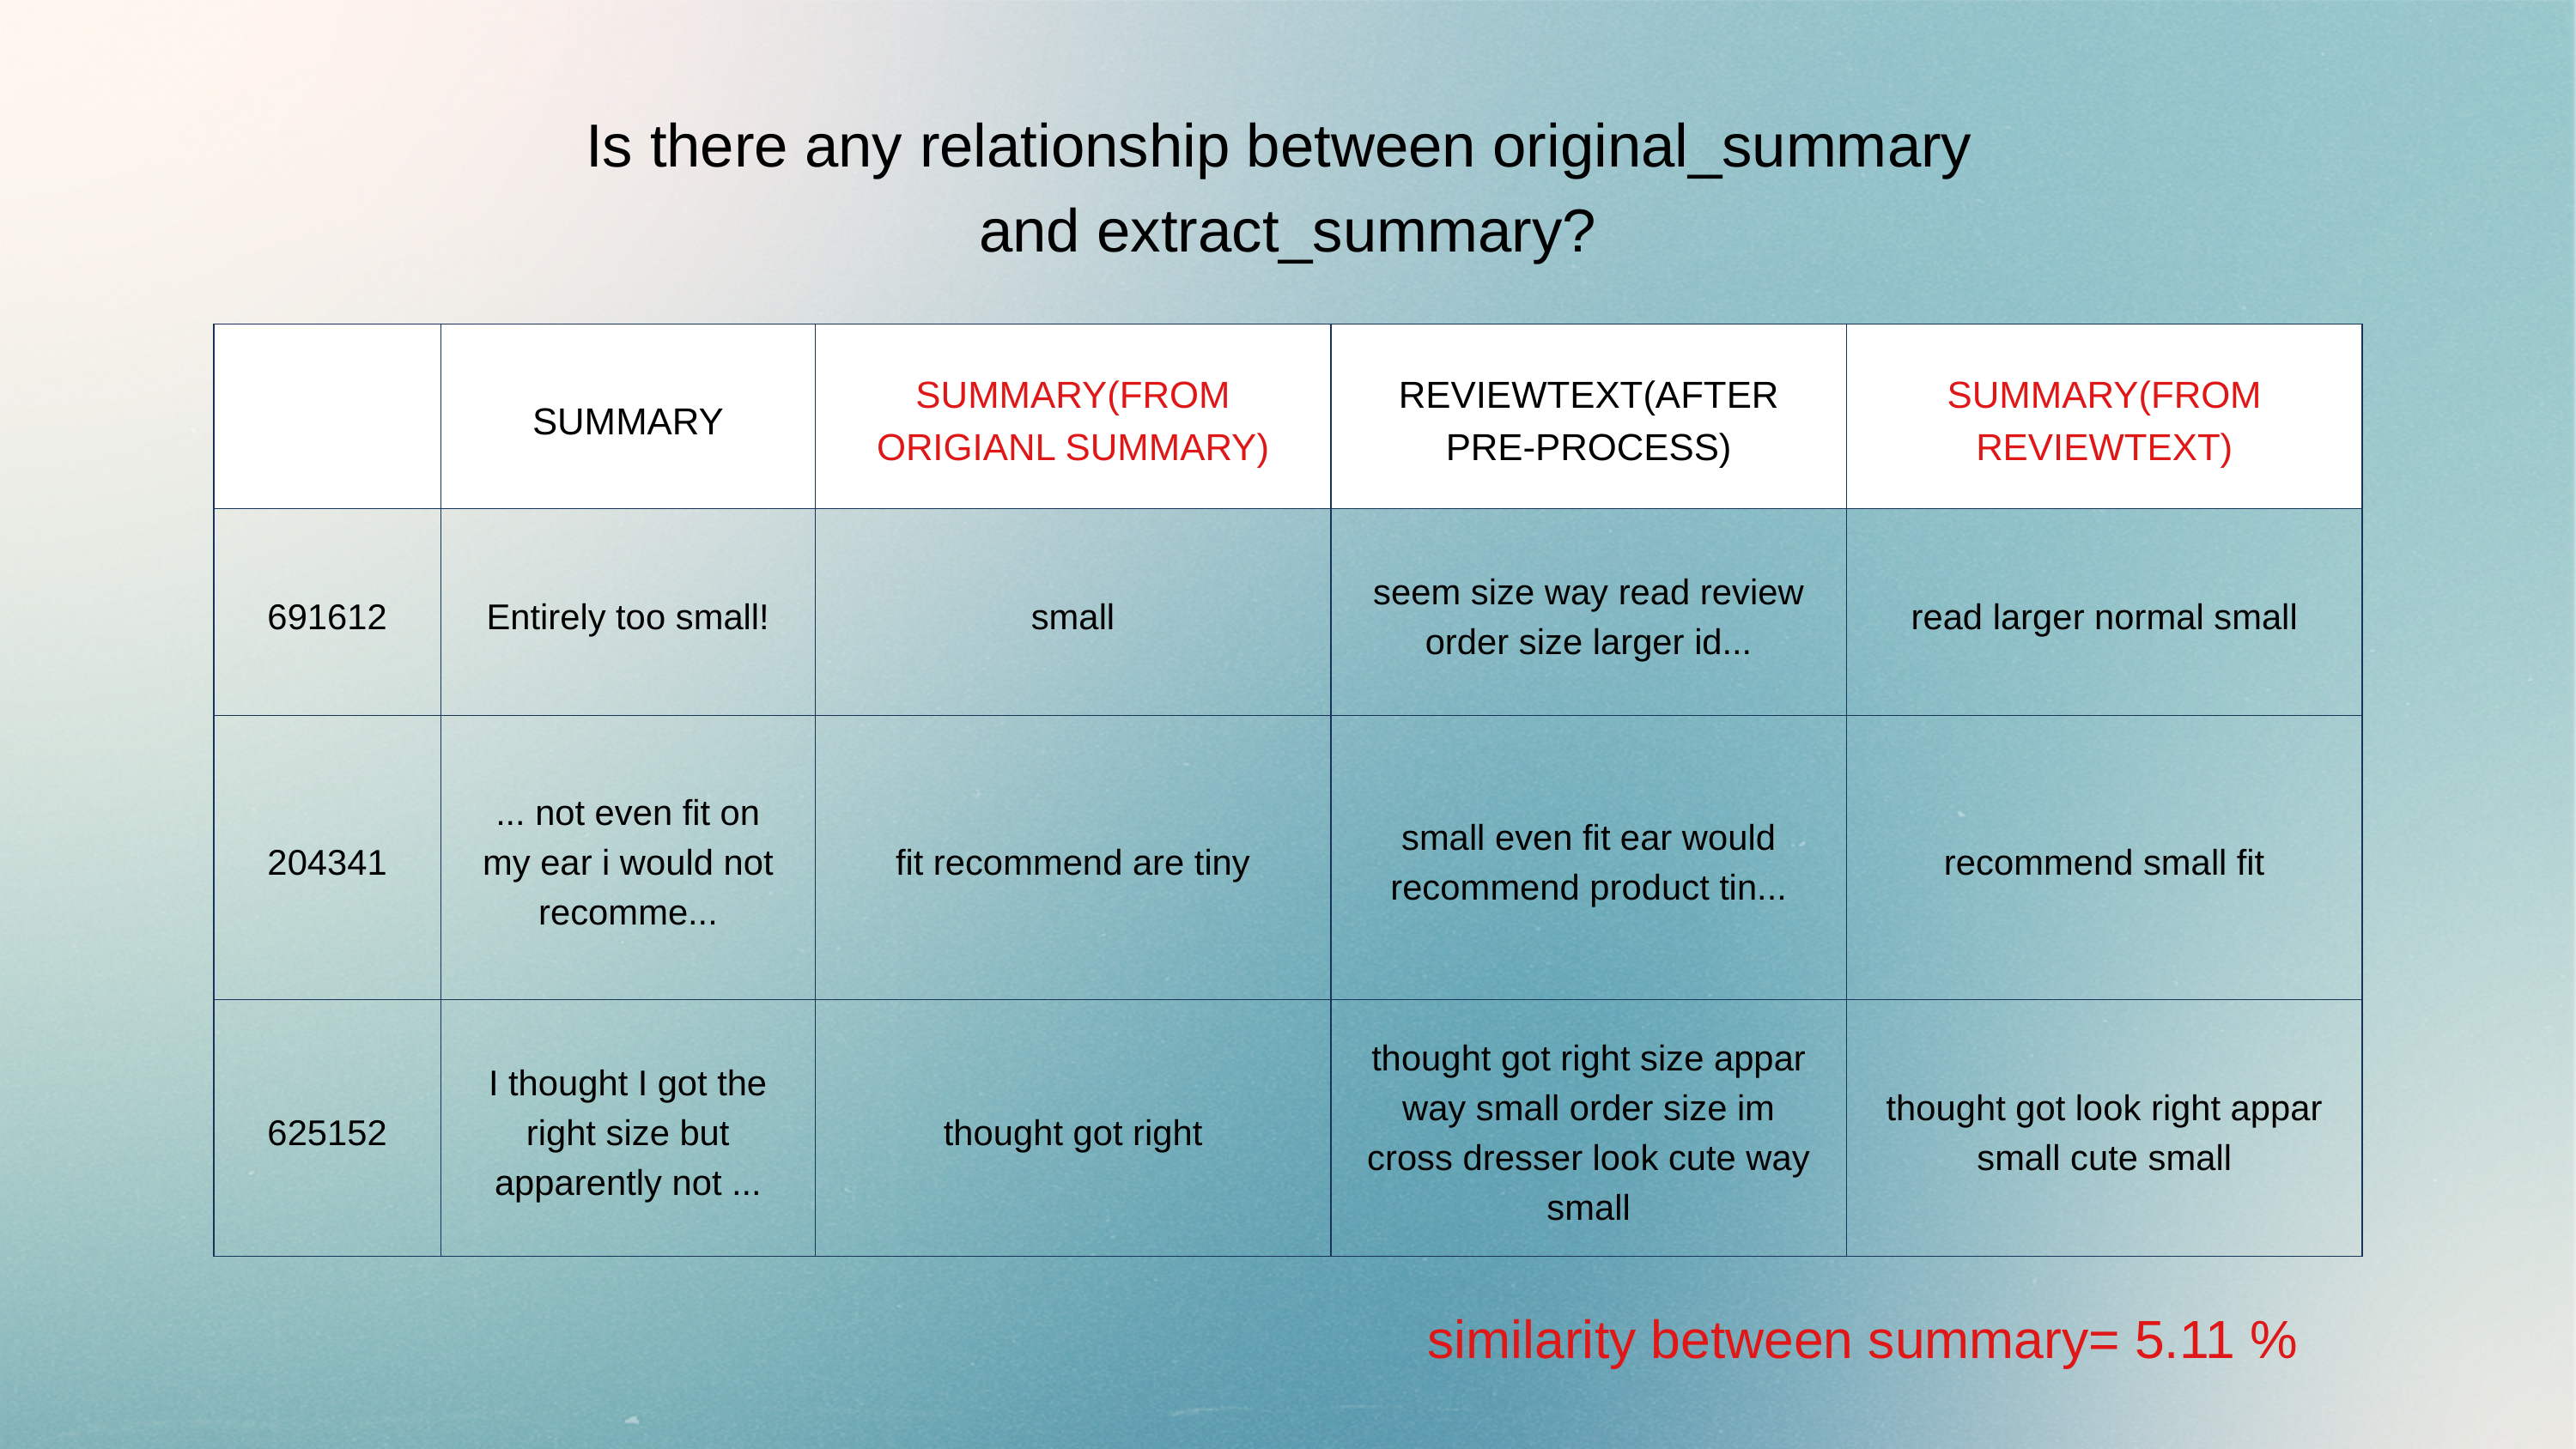

Is there any relationship between original_summary
and extract_summary?

|  | SUMMARY | SUMMARY(FROM ORIGIANL SUMMARY) | REVIEWTEXT(AFTER PRE-PROCESS) | SUMMARY(FROM REVIEWTEXT) |
| --- | --- | --- | --- | --- |
| 691612 | Entirely too small! | small | seem size way read review order size larger id... | read larger normal small |
| 204341 | ... not even fit on my ear i would not recomme... | fit recommend are tiny | small even fit ear would recommend product tin... | recommend small fit |
| 625152 | I thought I got the right size but apparently not ... | thought got right | thought got right size appar way small order size im cross dresser look cute way small | thought got look right appar small cute small |
similarity between summary= 5.11 %